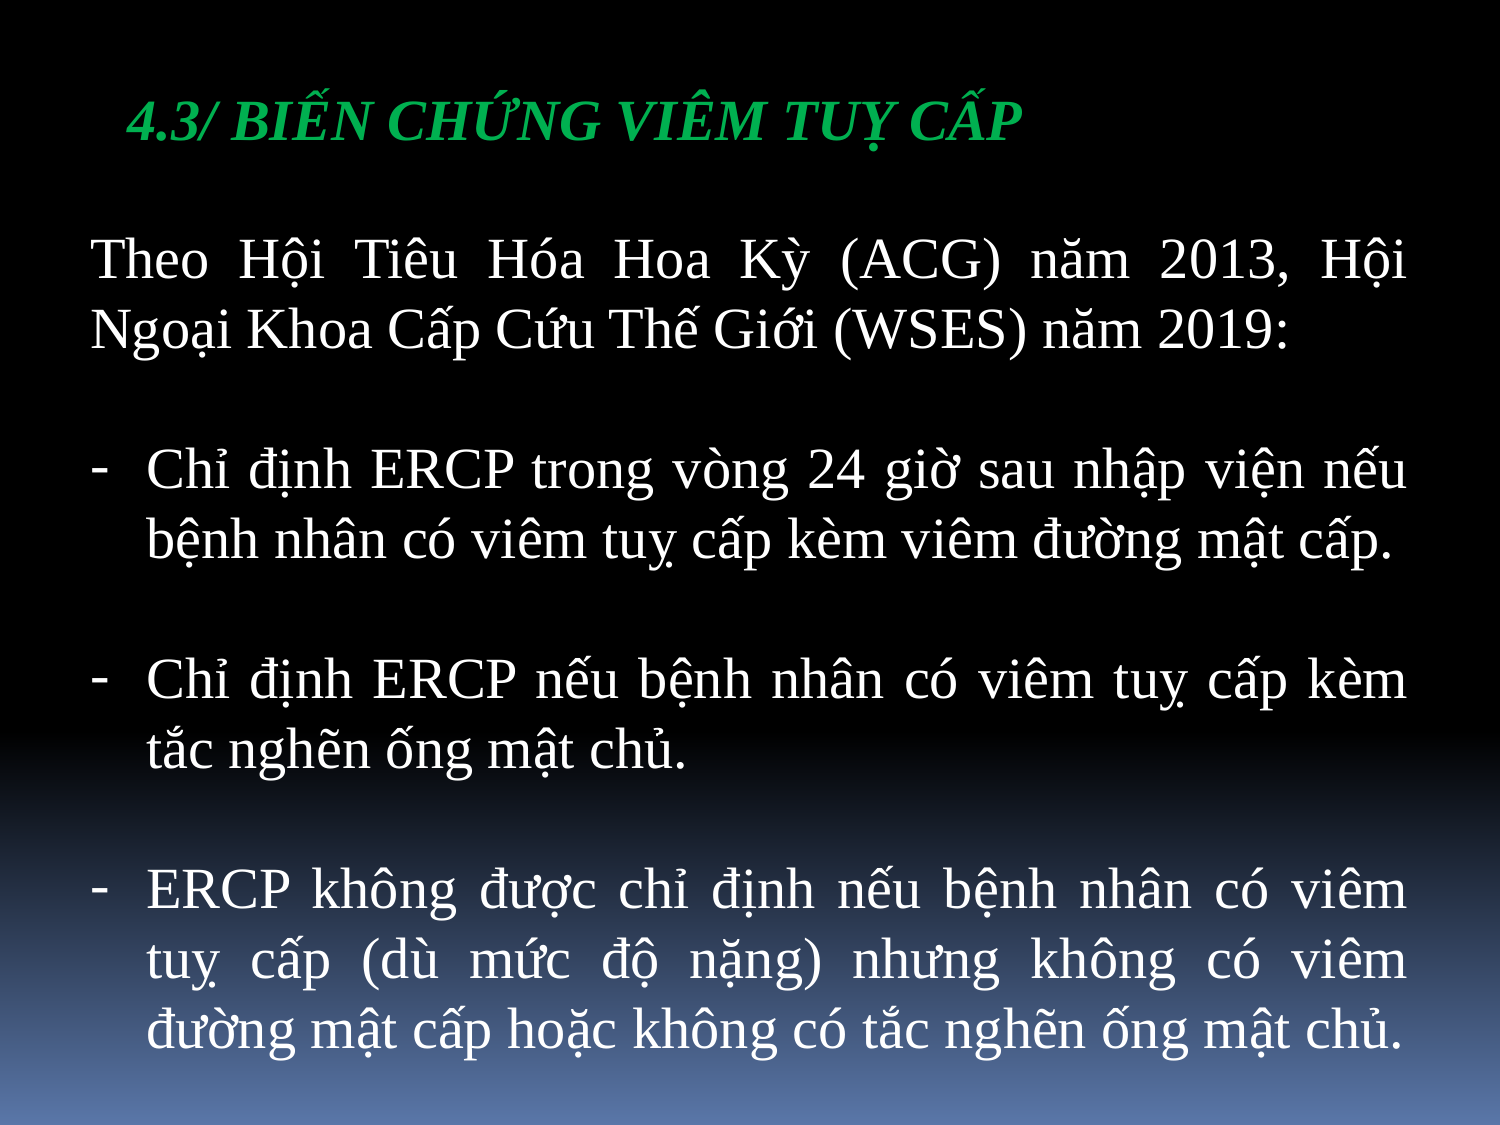

4.3/ BIẾN CHỨNG VIÊM TUỴ CẤP
Theo Hội Tiêu Hóa Hoa Kỳ (ACG) năm 2013, Hội Ngoại Khoa Cấp Cứu Thế Giới (WSES) năm 2019:

Chỉ định ERCP trong vòng 24 giờ sau nhập viện nếu bệnh nhân có viêm tuỵ cấp kèm viêm đường mật cấp.

Chỉ định ERCP nếu bệnh nhân có viêm tuỵ cấp kèm tắc nghẽn ống mật chủ.

ERCP không được chỉ định nếu bệnh nhân có viêm tuỵ cấp (dù mức độ nặng) nhưng không có viêm đường mật cấp hoặc không có tắc nghẽn ống mật chủ.